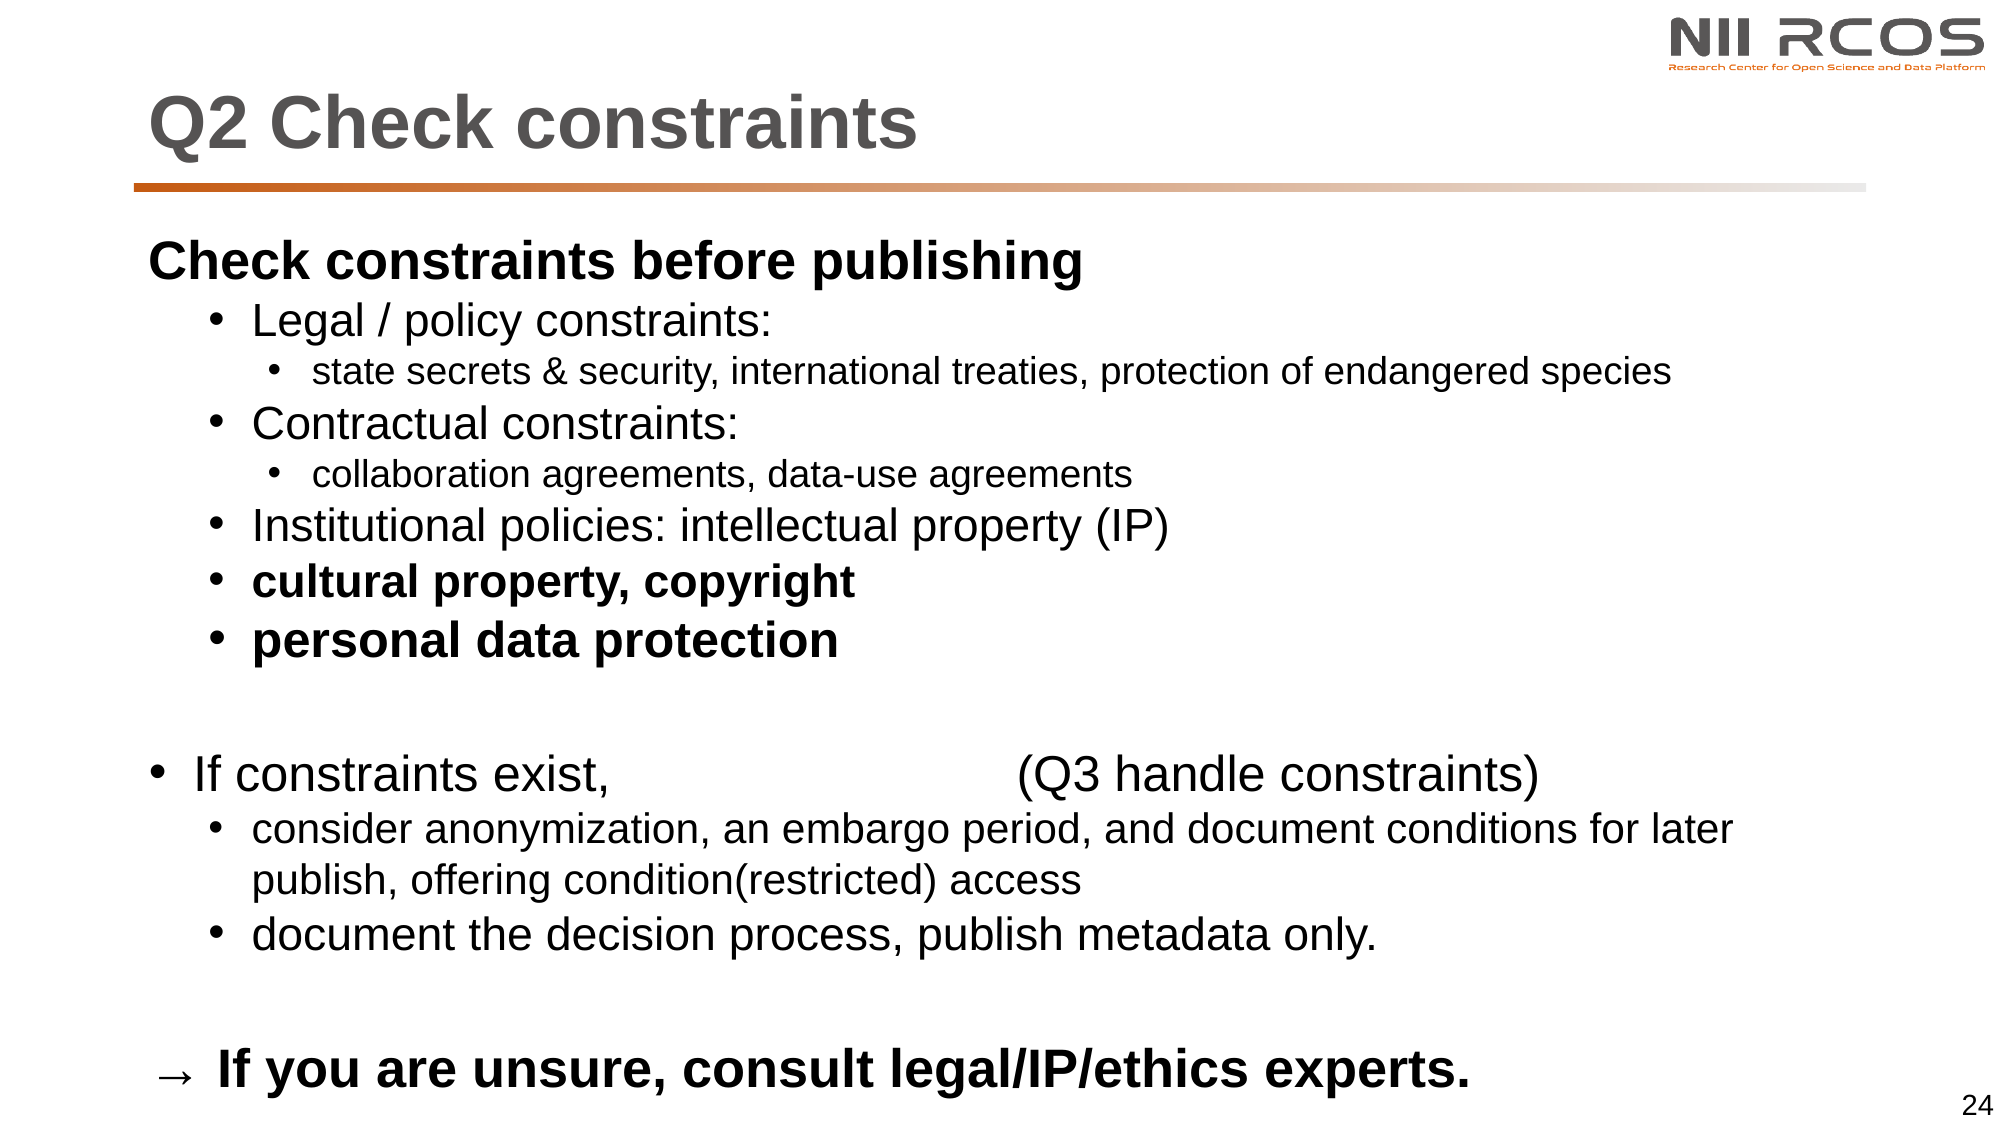

# Q2 Check constraints
Check constraints before publishing
Legal / policy constraints:
state secrets & security, international treaties, protection of endangered species
Contractual constraints:
collaboration agreements, data-use agreements
Institutional policies: intellectual property (IP)
cultural property, copyright
personal data protection

If constraints exist,                             (Q3 handle constraints)
consider anonymization, an embargo period, and document conditions for later publish, offering condition(restricted) access
document the decision process, publish metadata only.

→ If you are unsure, consult legal/IP/ethics experts.
24